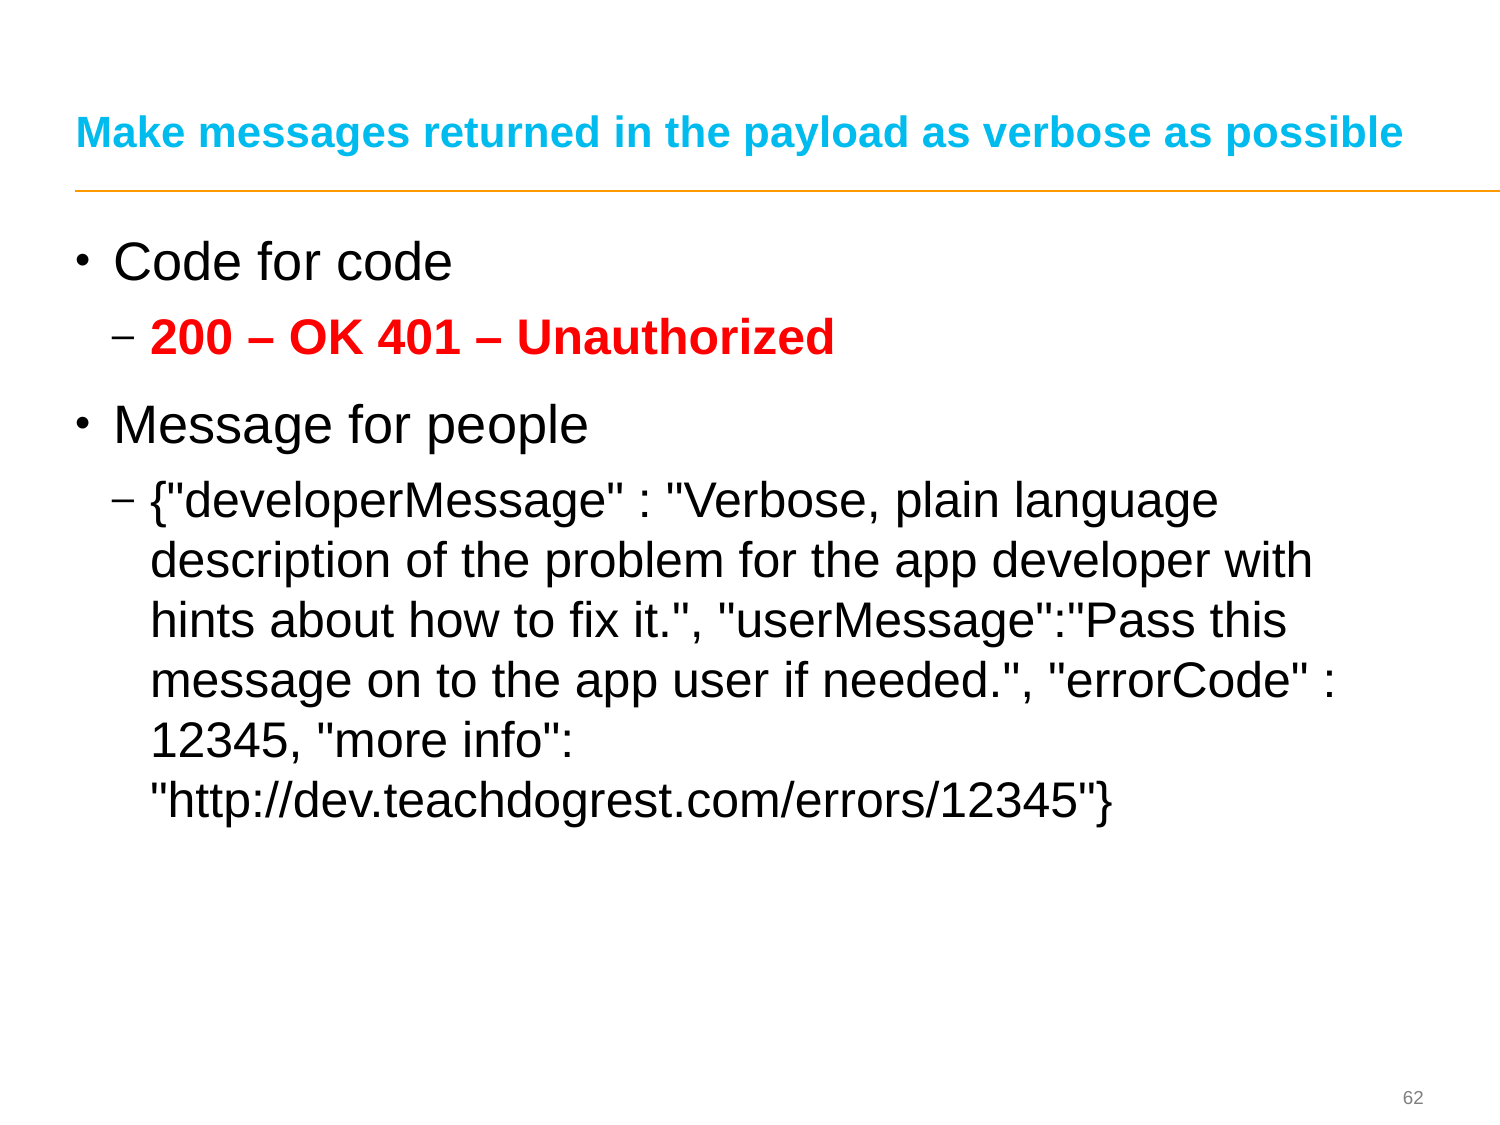

# Make messages returned in the payload as verbose as possible
Code for code
200 – OK 401 – Unauthorized
Message for people
{"developerMessage" : "Verbose, plain language description of the problem for the app developer with hints about how to fix it.", "userMessage":"Pass this message on to the app user if needed.", "errorCode" : 12345, "more info": "http://dev.teachdogrest.com/errors/12345"}